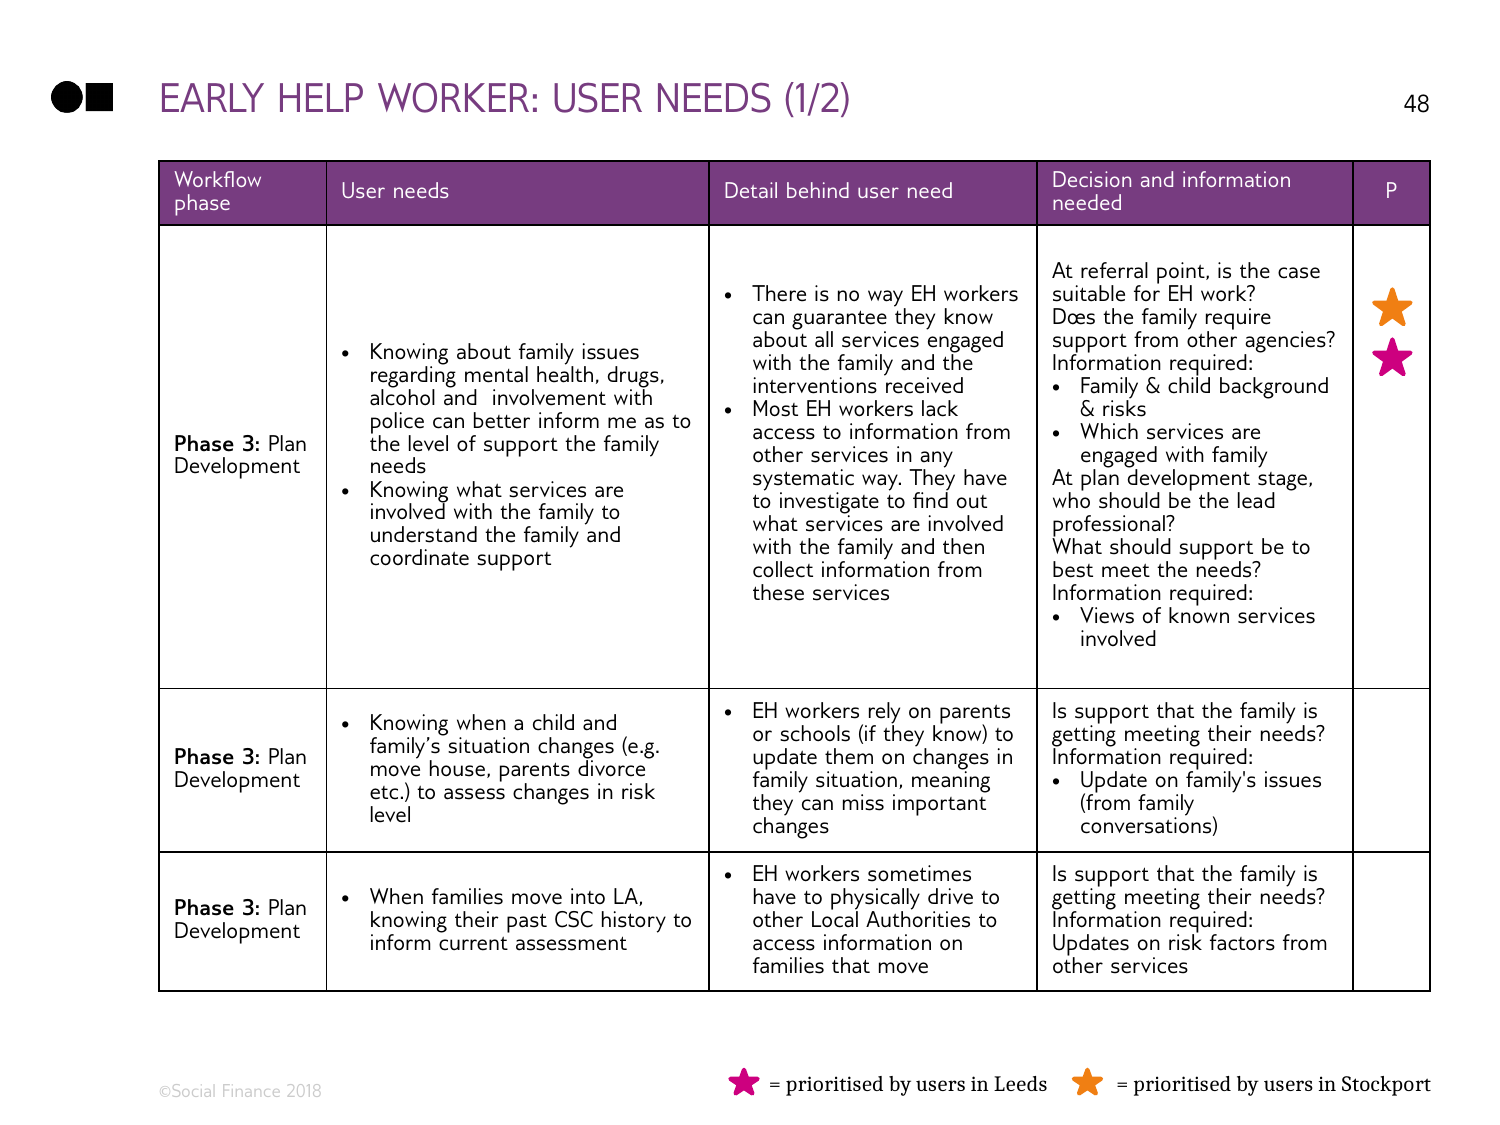

# Early help worker: user needs (1/2)
48
| Workflow phase | User needs | Detail behind user need | Decision and information needed | P |
| --- | --- | --- | --- | --- |
| Phase 3: Plan Development | Knowing about family issues regarding mental health, drugs, alcohol and  involvement with police can better inform me as to the level of support the family needs Knowing what services are involved with the family to understand the family and coordinate support | There is no way EH workers can guarantee they know about all services engaged with the family and the interventions received Most EH workers lack access to information from other services in any systematic way. They have to investigate to find out what services are involved with the family and then collect information from these services | At referral point, is the case suitable for EH work? Does the family require support from other agencies? Information required: Family & child background & risks  Which services are engaged with family At plan development stage,  who should be the lead professional? What should support be to best meet the needs? Information required: Views of known services involved |  |
| Phase 3: Plan Development | Knowing when a child and family’s situation changes (e.g. move house, parents divorce etc.) to assess changes in risk level | EH workers rely on parents or schools (if they know) to update them on changes in family situation, meaning they can miss important changes | Is support that the family is getting meeting their needs? Information required: Update on family's issues (from family conversations) |  |
| Phase 3: Plan Development | When families move into LA, knowing their past CSC history to inform current assessment | EH workers sometimes have to physically drive to other Local Authorities to access information on families that move | Is support that the family is getting meeting their needs? Information required: Updates on risk factors from other services |  |

= prioritised by users in Leeds	          = prioritised by users in Stockport